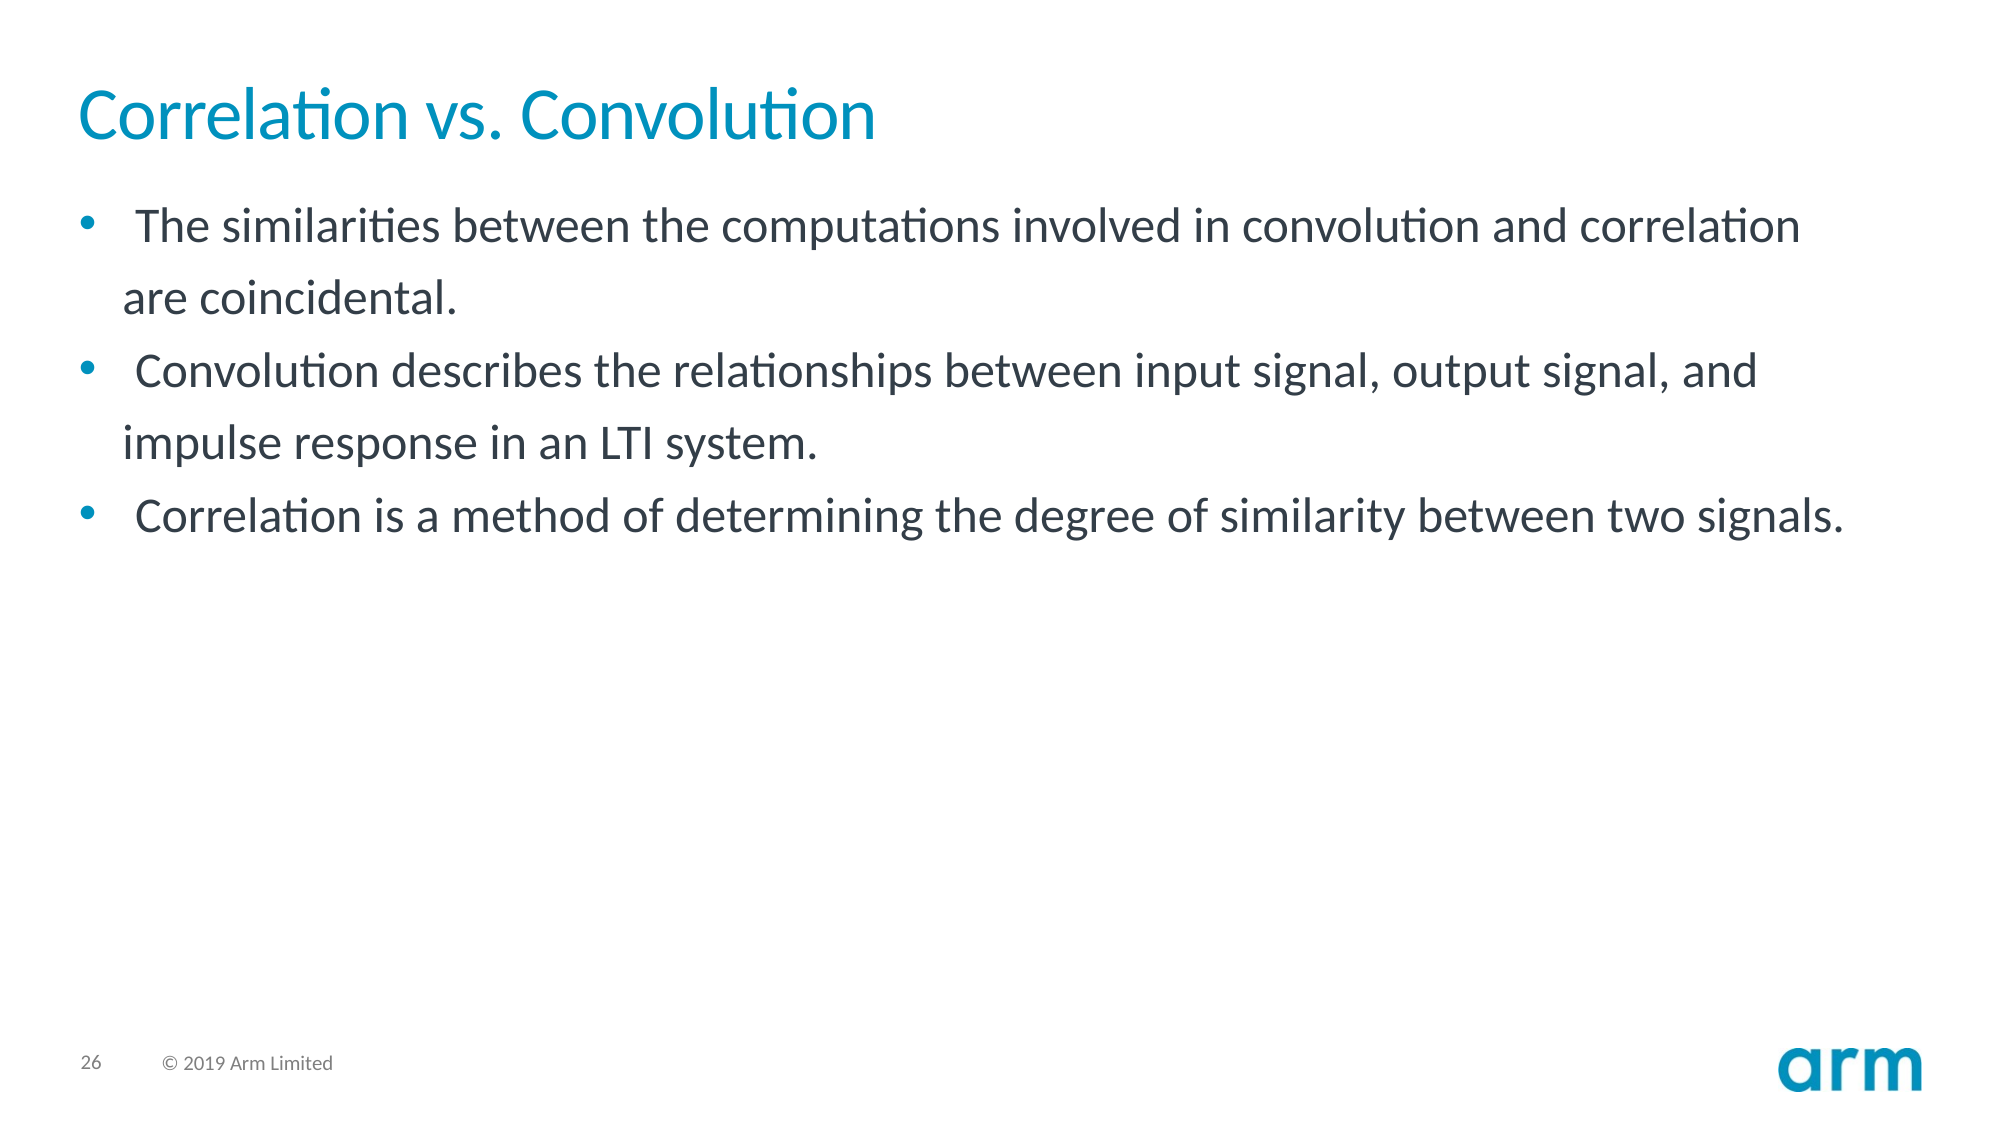

# Correlation vs. Convolution
The similarities between the computations involved in convolution and correlation
are coincidental.
Convolution describes the relationships between input signal, output signal, and
impulse response in an LTI system.
Correlation is a method of determining the degree of similarity between two signals.